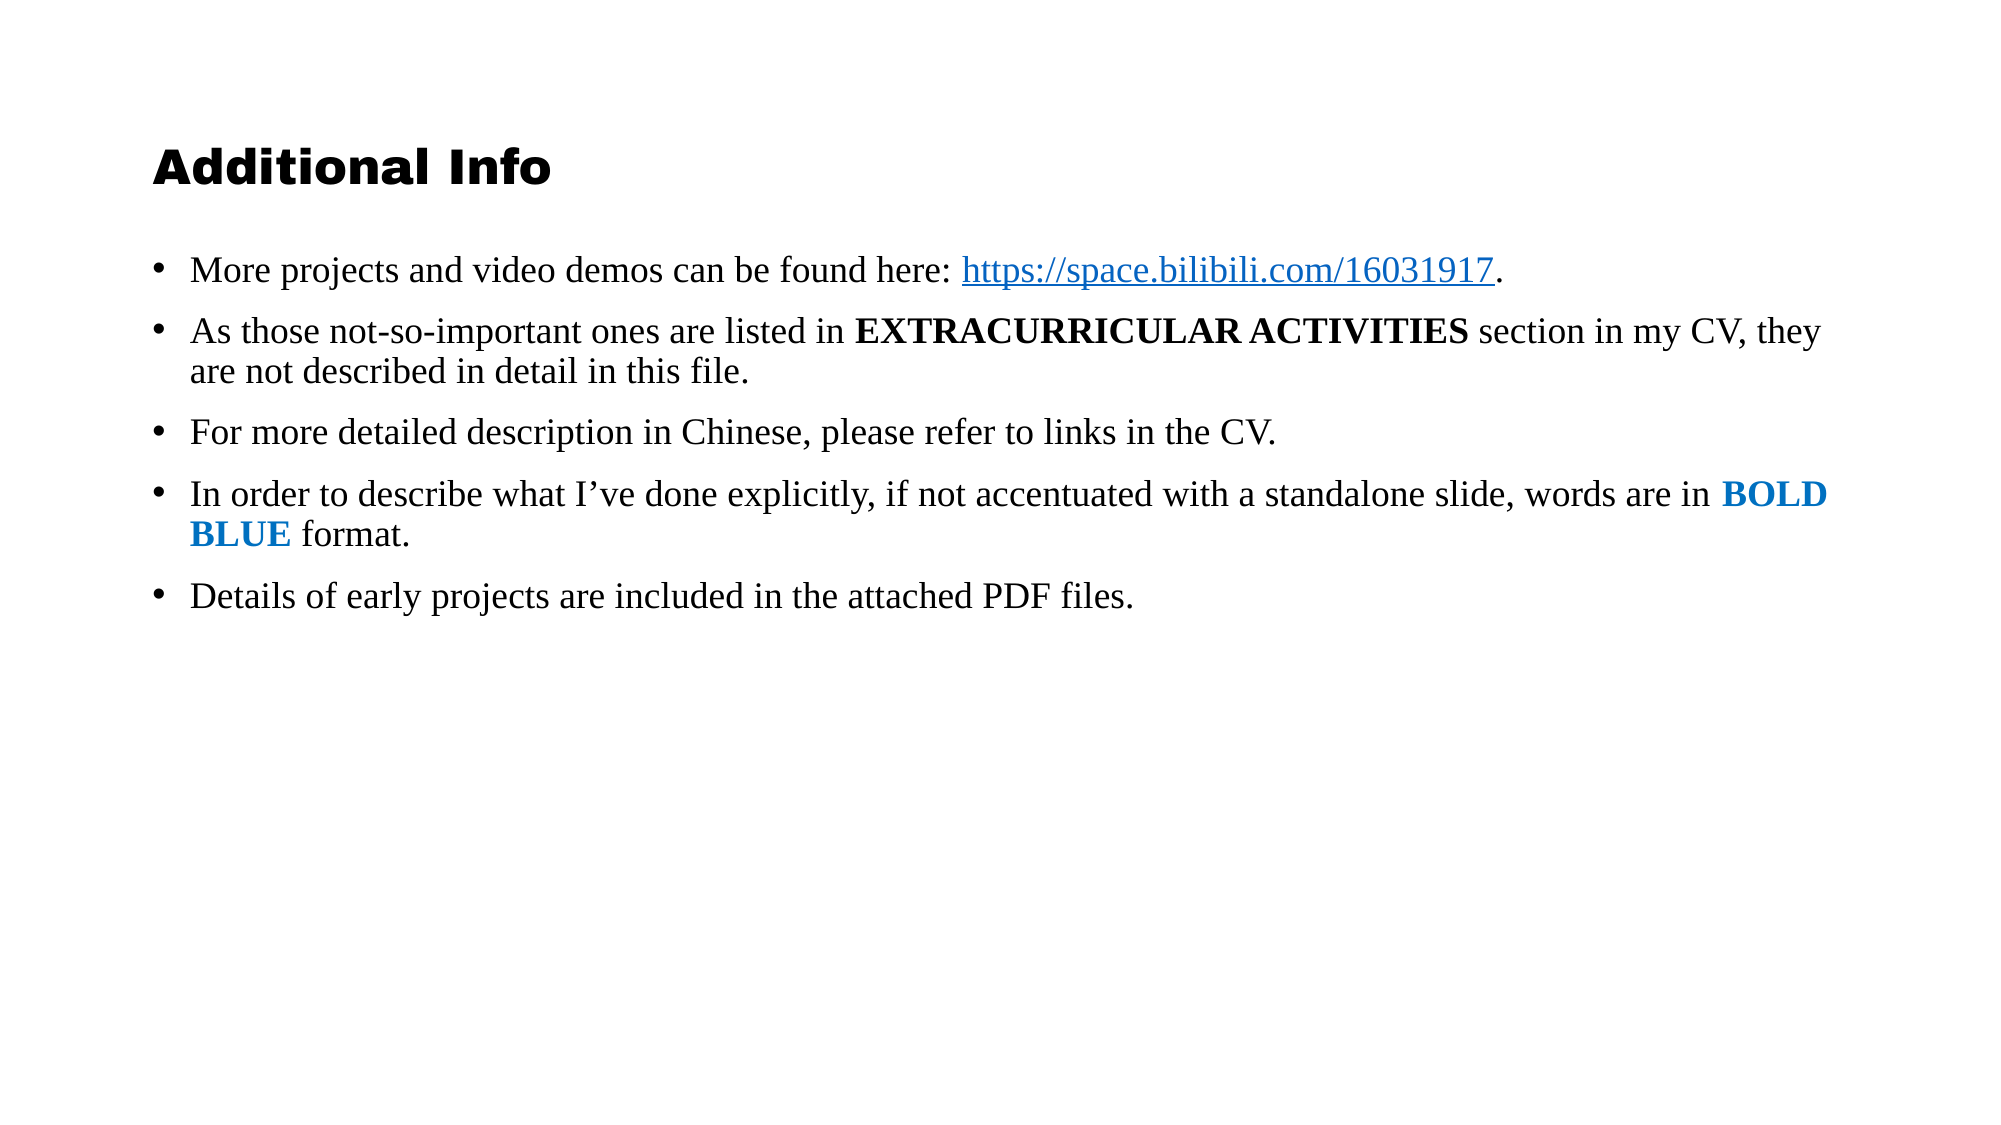

# Additional Info
More projects and video demos can be found here: https://space.bilibili.com/16031917.
As those not-so-important ones are listed in EXTRACURRICULAR ACTIVITIES section in my CV, they are not described in detail in this file.
For more detailed description in Chinese, please refer to links in the CV.
In order to describe what I’ve done explicitly, if not accentuated with a standalone slide, words are in BOLD BLUE format.
Details of early projects are included in the attached PDF files.